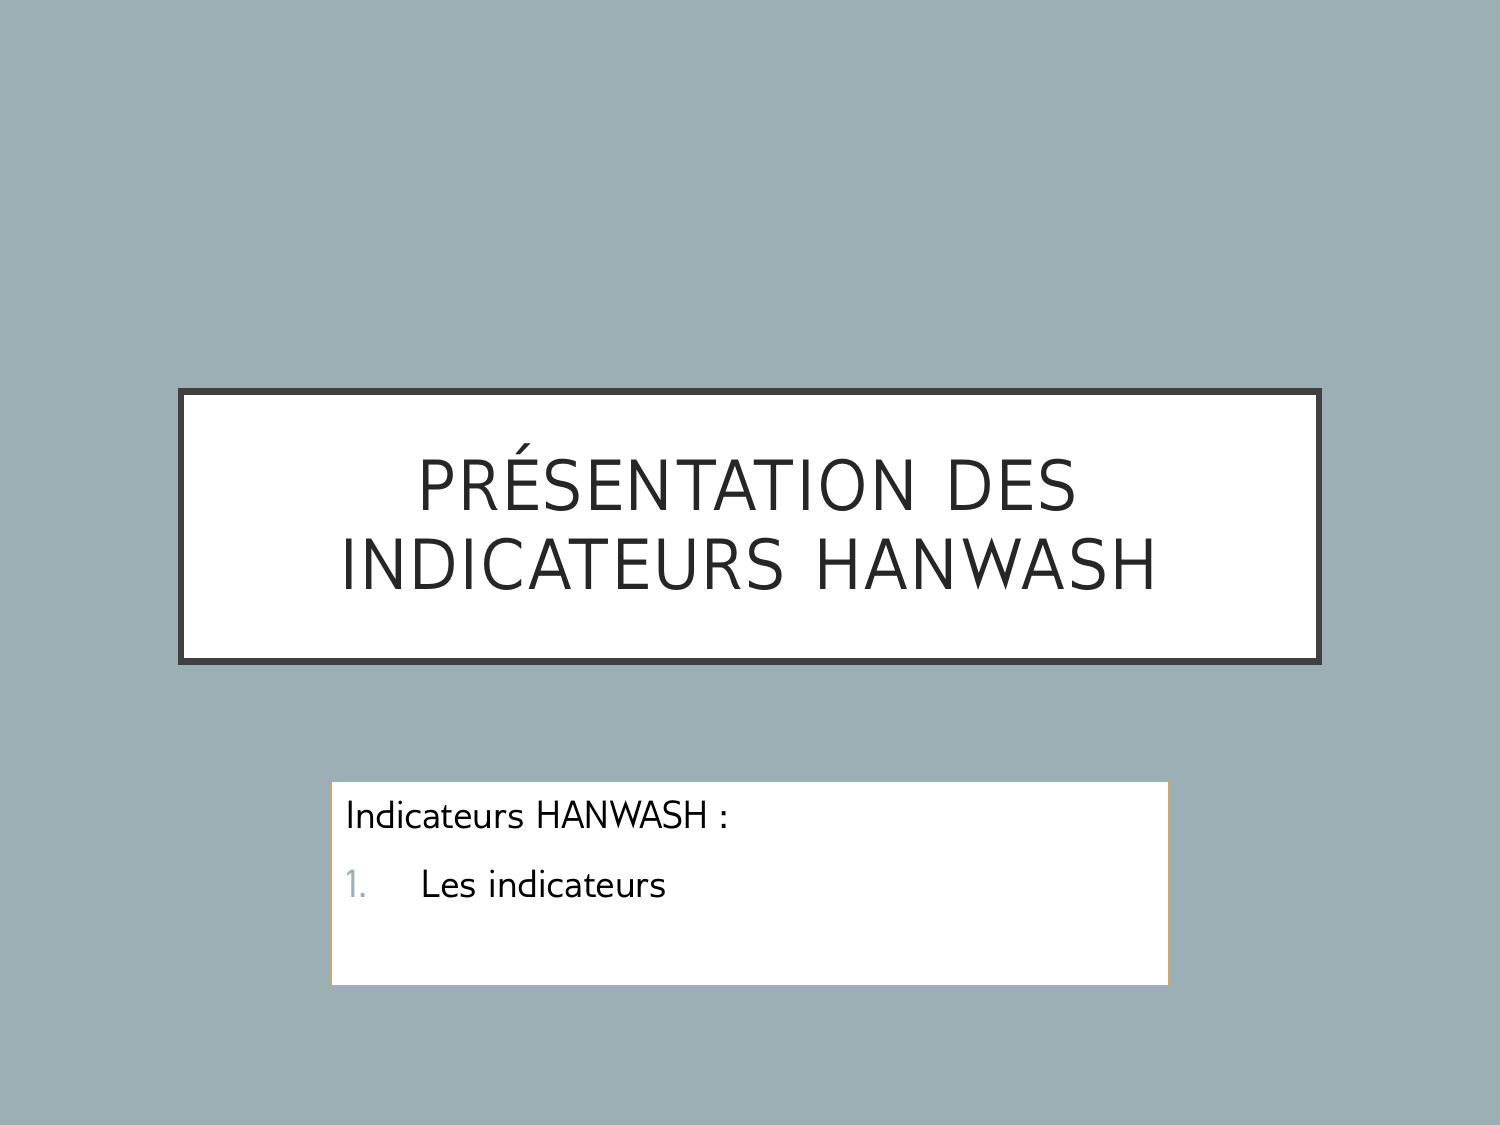

# Présentation des indicateurs HANWASH
Indicateurs HANWASH :
Les indicateurs